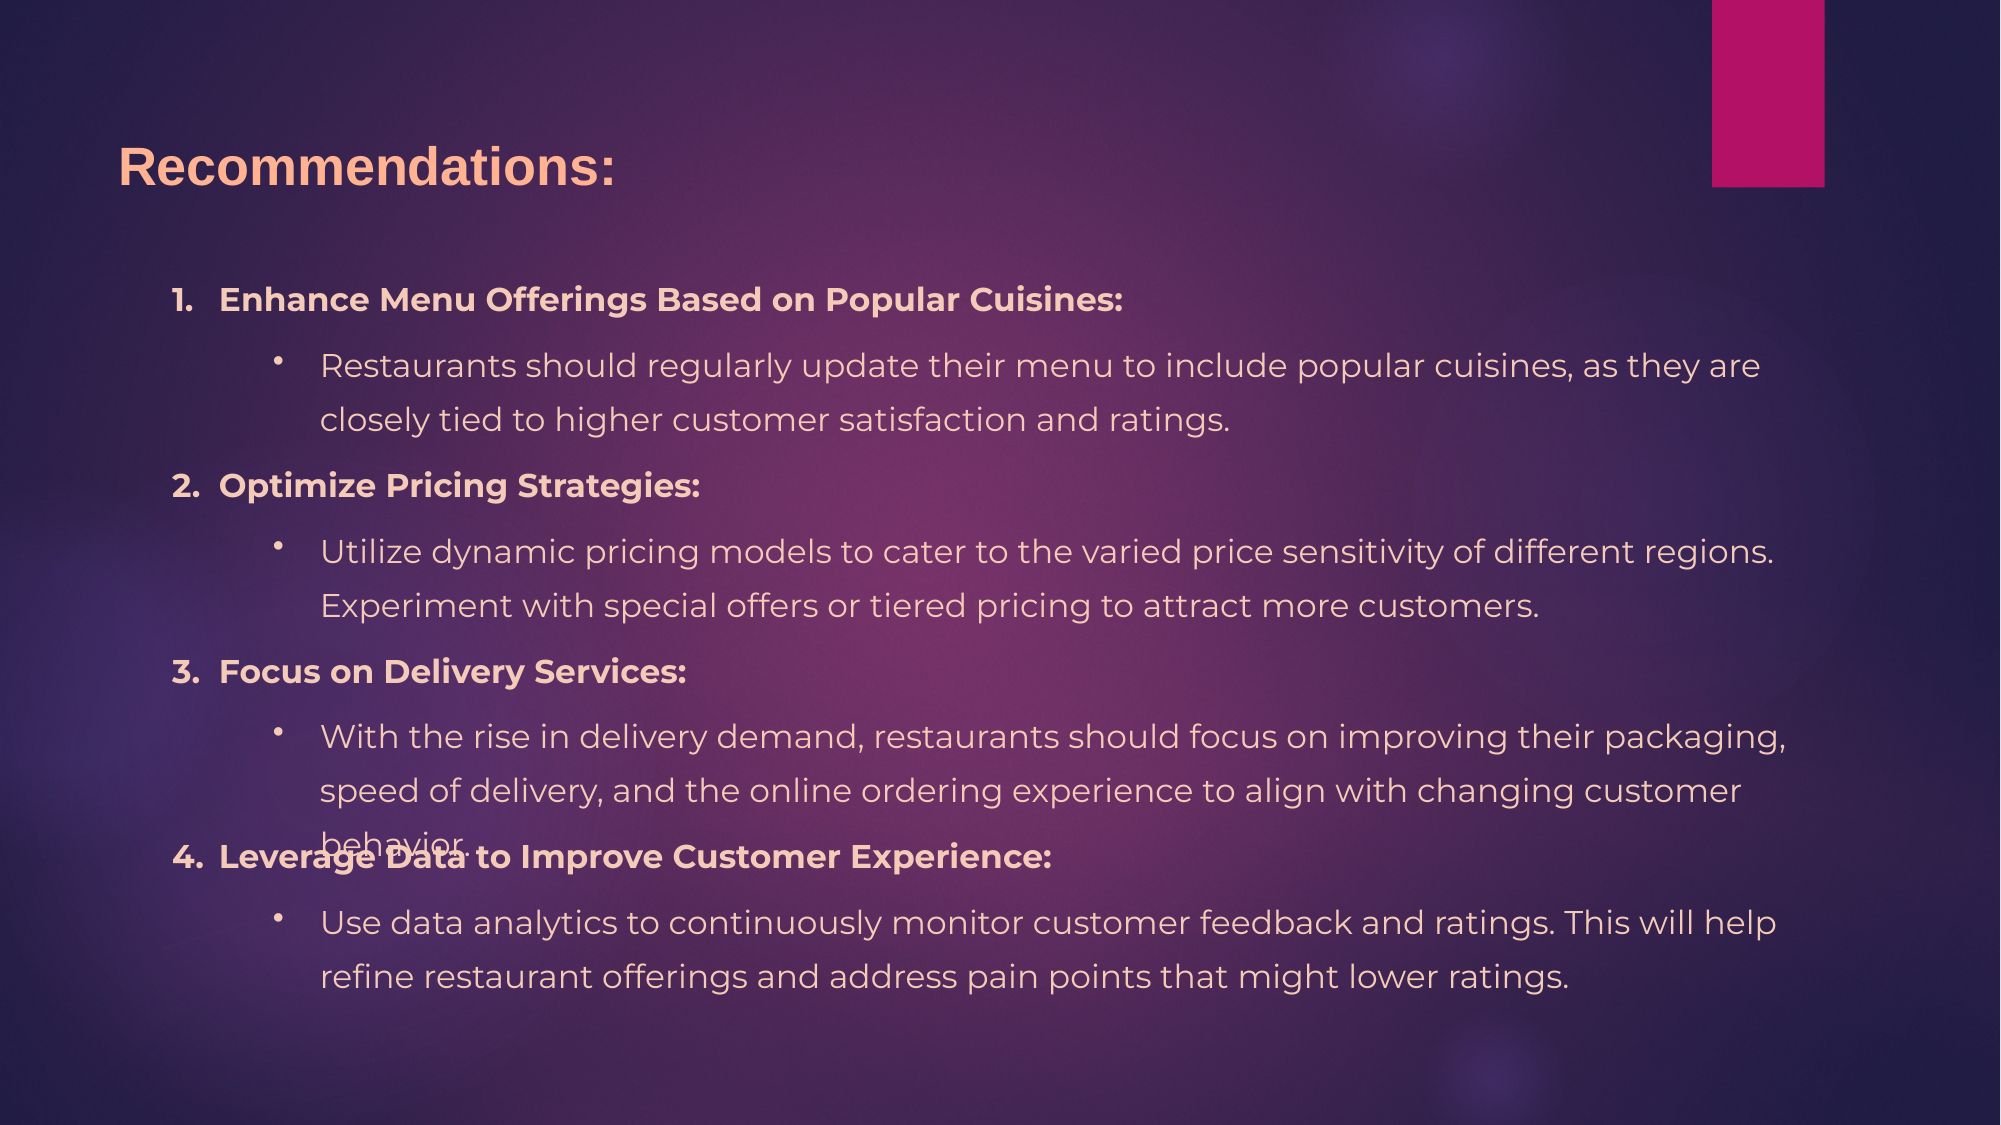

Recommendations:
Enhance Menu Offerings Based on Popular Cuisines:
Restaurants should regularly update their menu to include popular cuisines, as they are closely tied to higher customer satisfaction and ratings.
Optimize Pricing Strategies:
Utilize dynamic pricing models to cater to the varied price sensitivity of different regions. Experiment with special offers or tiered pricing to attract more customers.
Focus on Delivery Services:
With the rise in delivery demand, restaurants should focus on improving their packaging, speed of delivery, and the online ordering experience to align with changing customer behavior.
Leverage Data to Improve Customer Experience:
Use data analytics to continuously monitor customer feedback and ratings. This will help refine restaurant offerings and address pain points that might lower ratings.